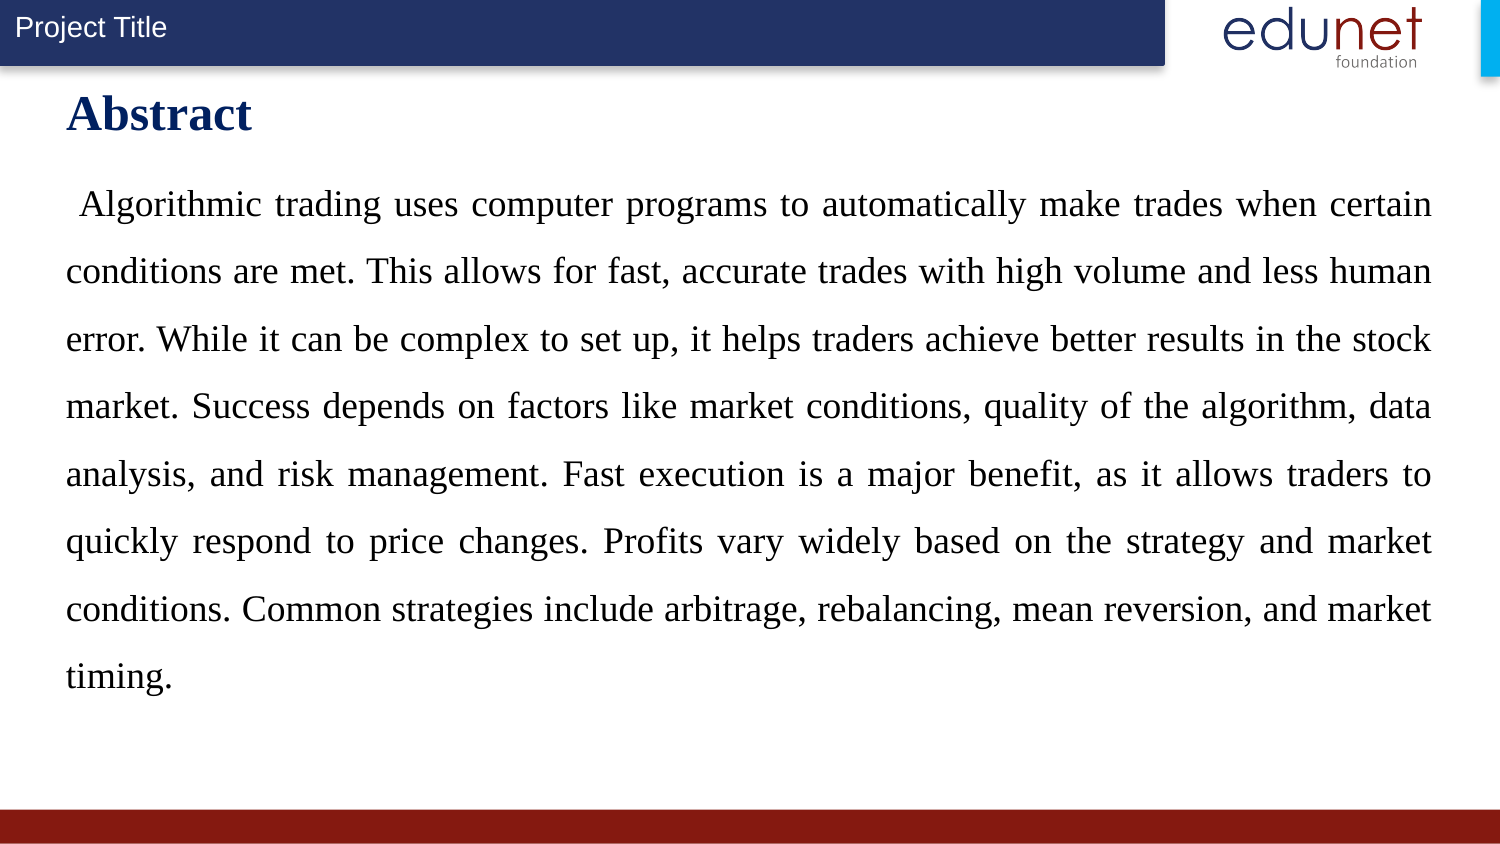

# Abstract
 Algorithmic trading uses computer programs to automatically make trades when certain conditions are met. This allows for fast, accurate trades with high volume and less human error. While it can be complex to set up, it helps traders achieve better results in the stock market. Success depends on factors like market conditions, quality of the algorithm, data analysis, and risk management. Fast execution is a major benefit, as it allows traders to quickly respond to price changes. Profits vary widely based on the strategy and market conditions. Common strategies include arbitrage, rebalancing, mean reversion, and market timing.